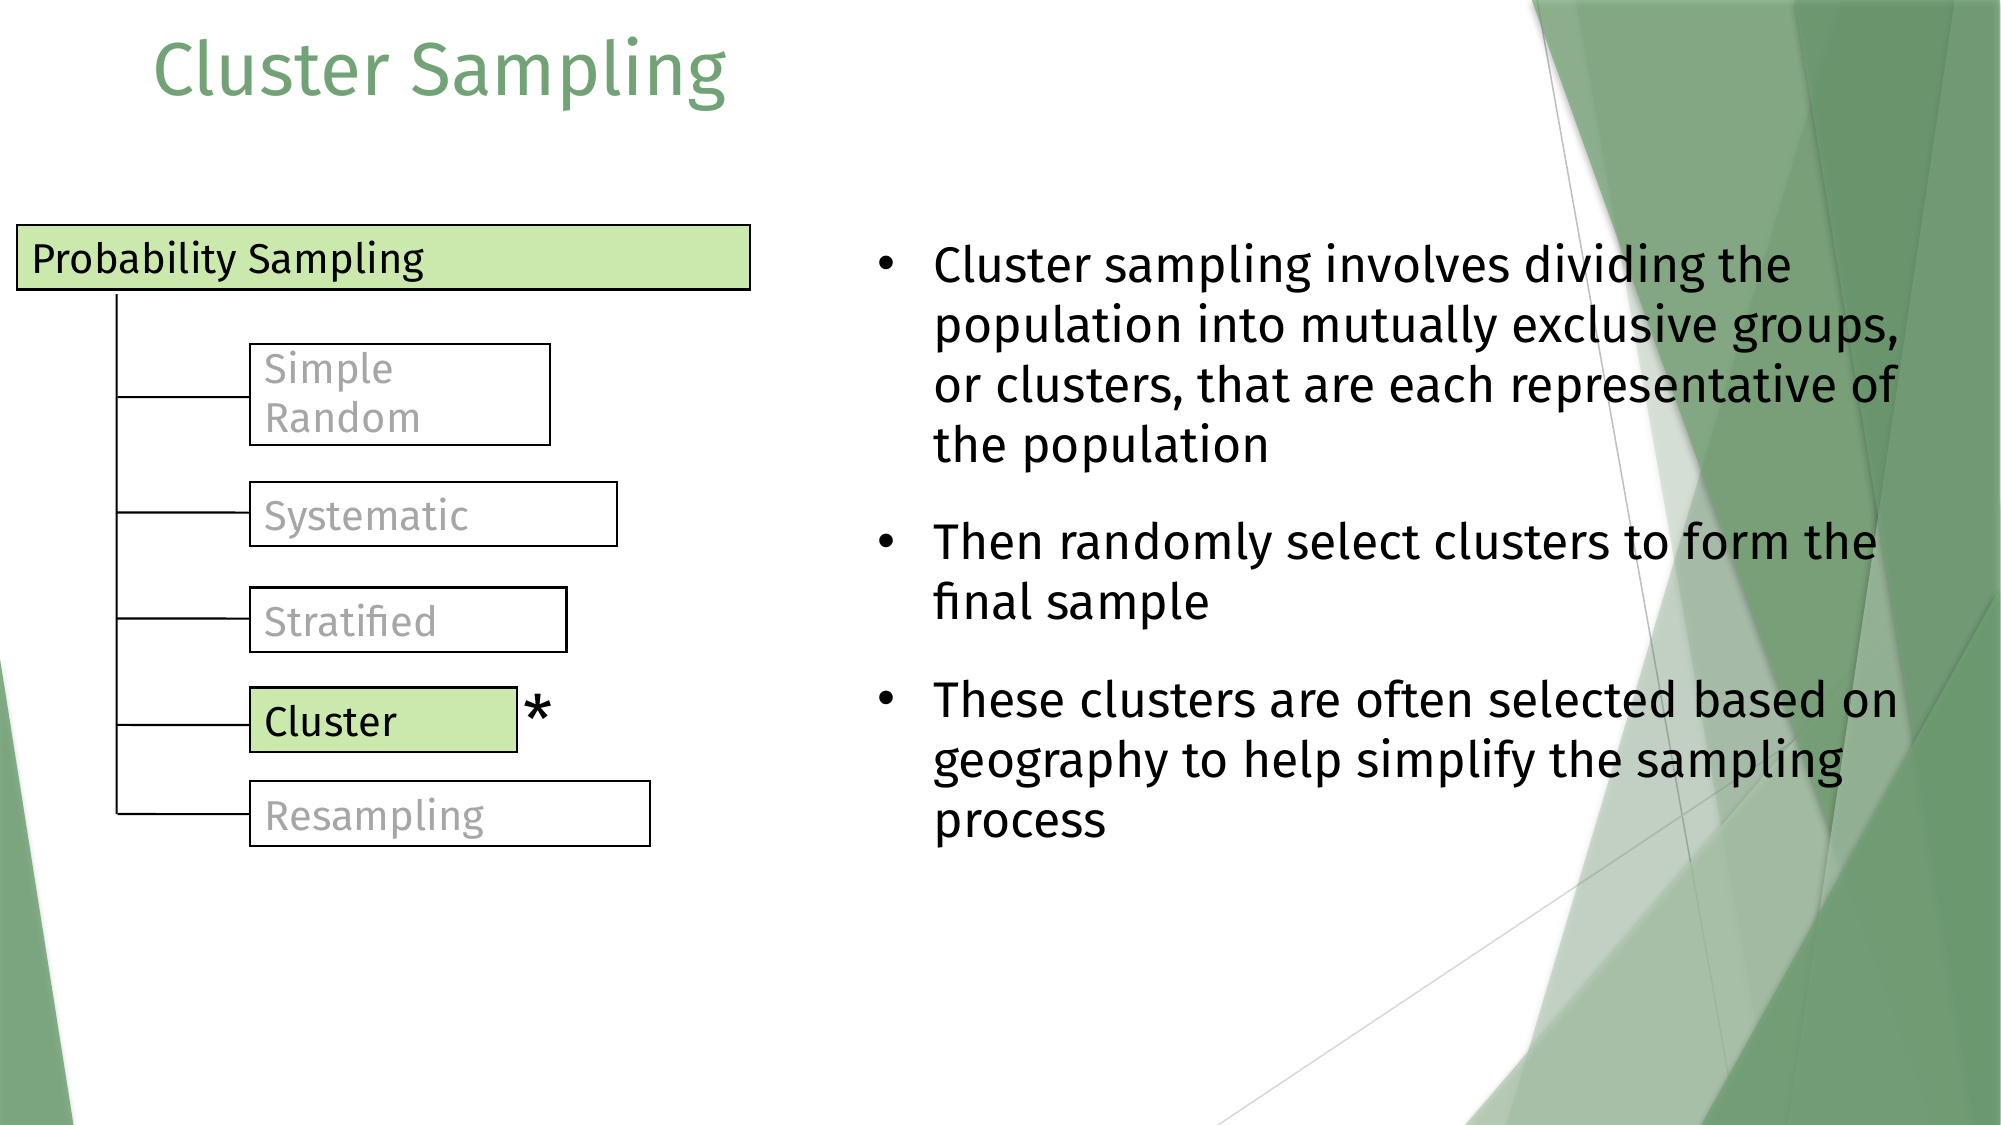

# Cluster Sampling
Cluster sampling involves dividing the population into mutually exclusive groups, or clusters, that are each representative of the population
Then randomly select clusters to form the final sample
These clusters are often selected based on geography to help simplify the sampling process
Probability Sampling

Simple
Random

Systematic

Stratified

*
Cluster

Resampling